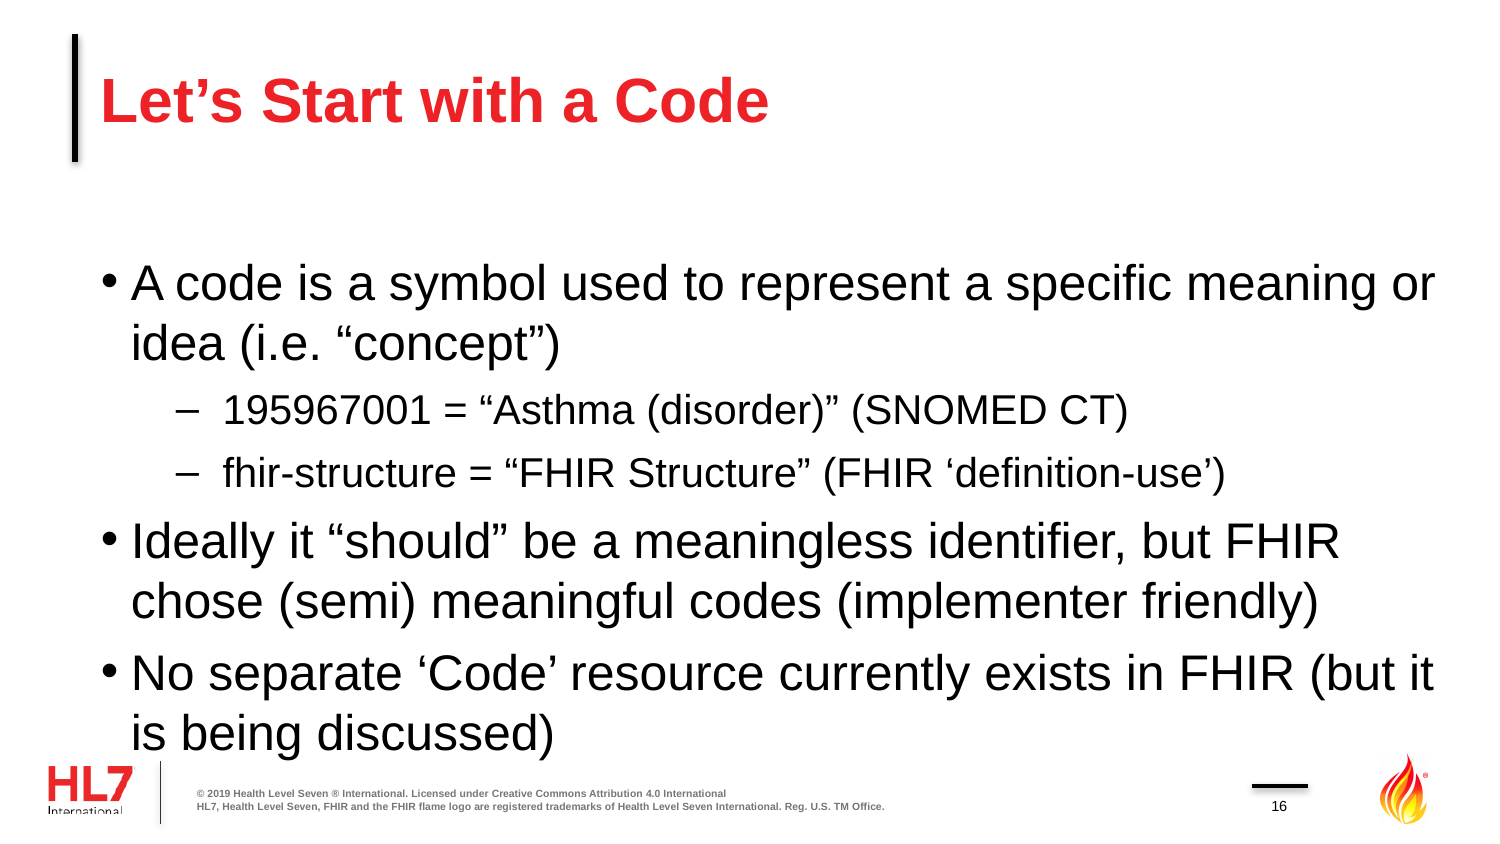

# Let’s Start with a Code
A code is a symbol used to represent a specific meaning or idea (i.e. “concept”)
195967001 = “Asthma (disorder)” (SNOMED CT)
fhir-structure = “FHIR Structure” (FHIR ‘definition-use’)
Ideally it “should” be a meaningless identifier, but FHIR chose (semi) meaningful codes (implementer friendly)
No separate ‘Code’ resource currently exists in FHIR (but it is being discussed)
© 2019 Health Level Seven ® International. Licensed under Creative Commons Attribution 4.0 International
HL7, Health Level Seven, FHIR and the FHIR flame logo are registered trademarks of Health Level Seven International. Reg. U.S. TM Office.
16